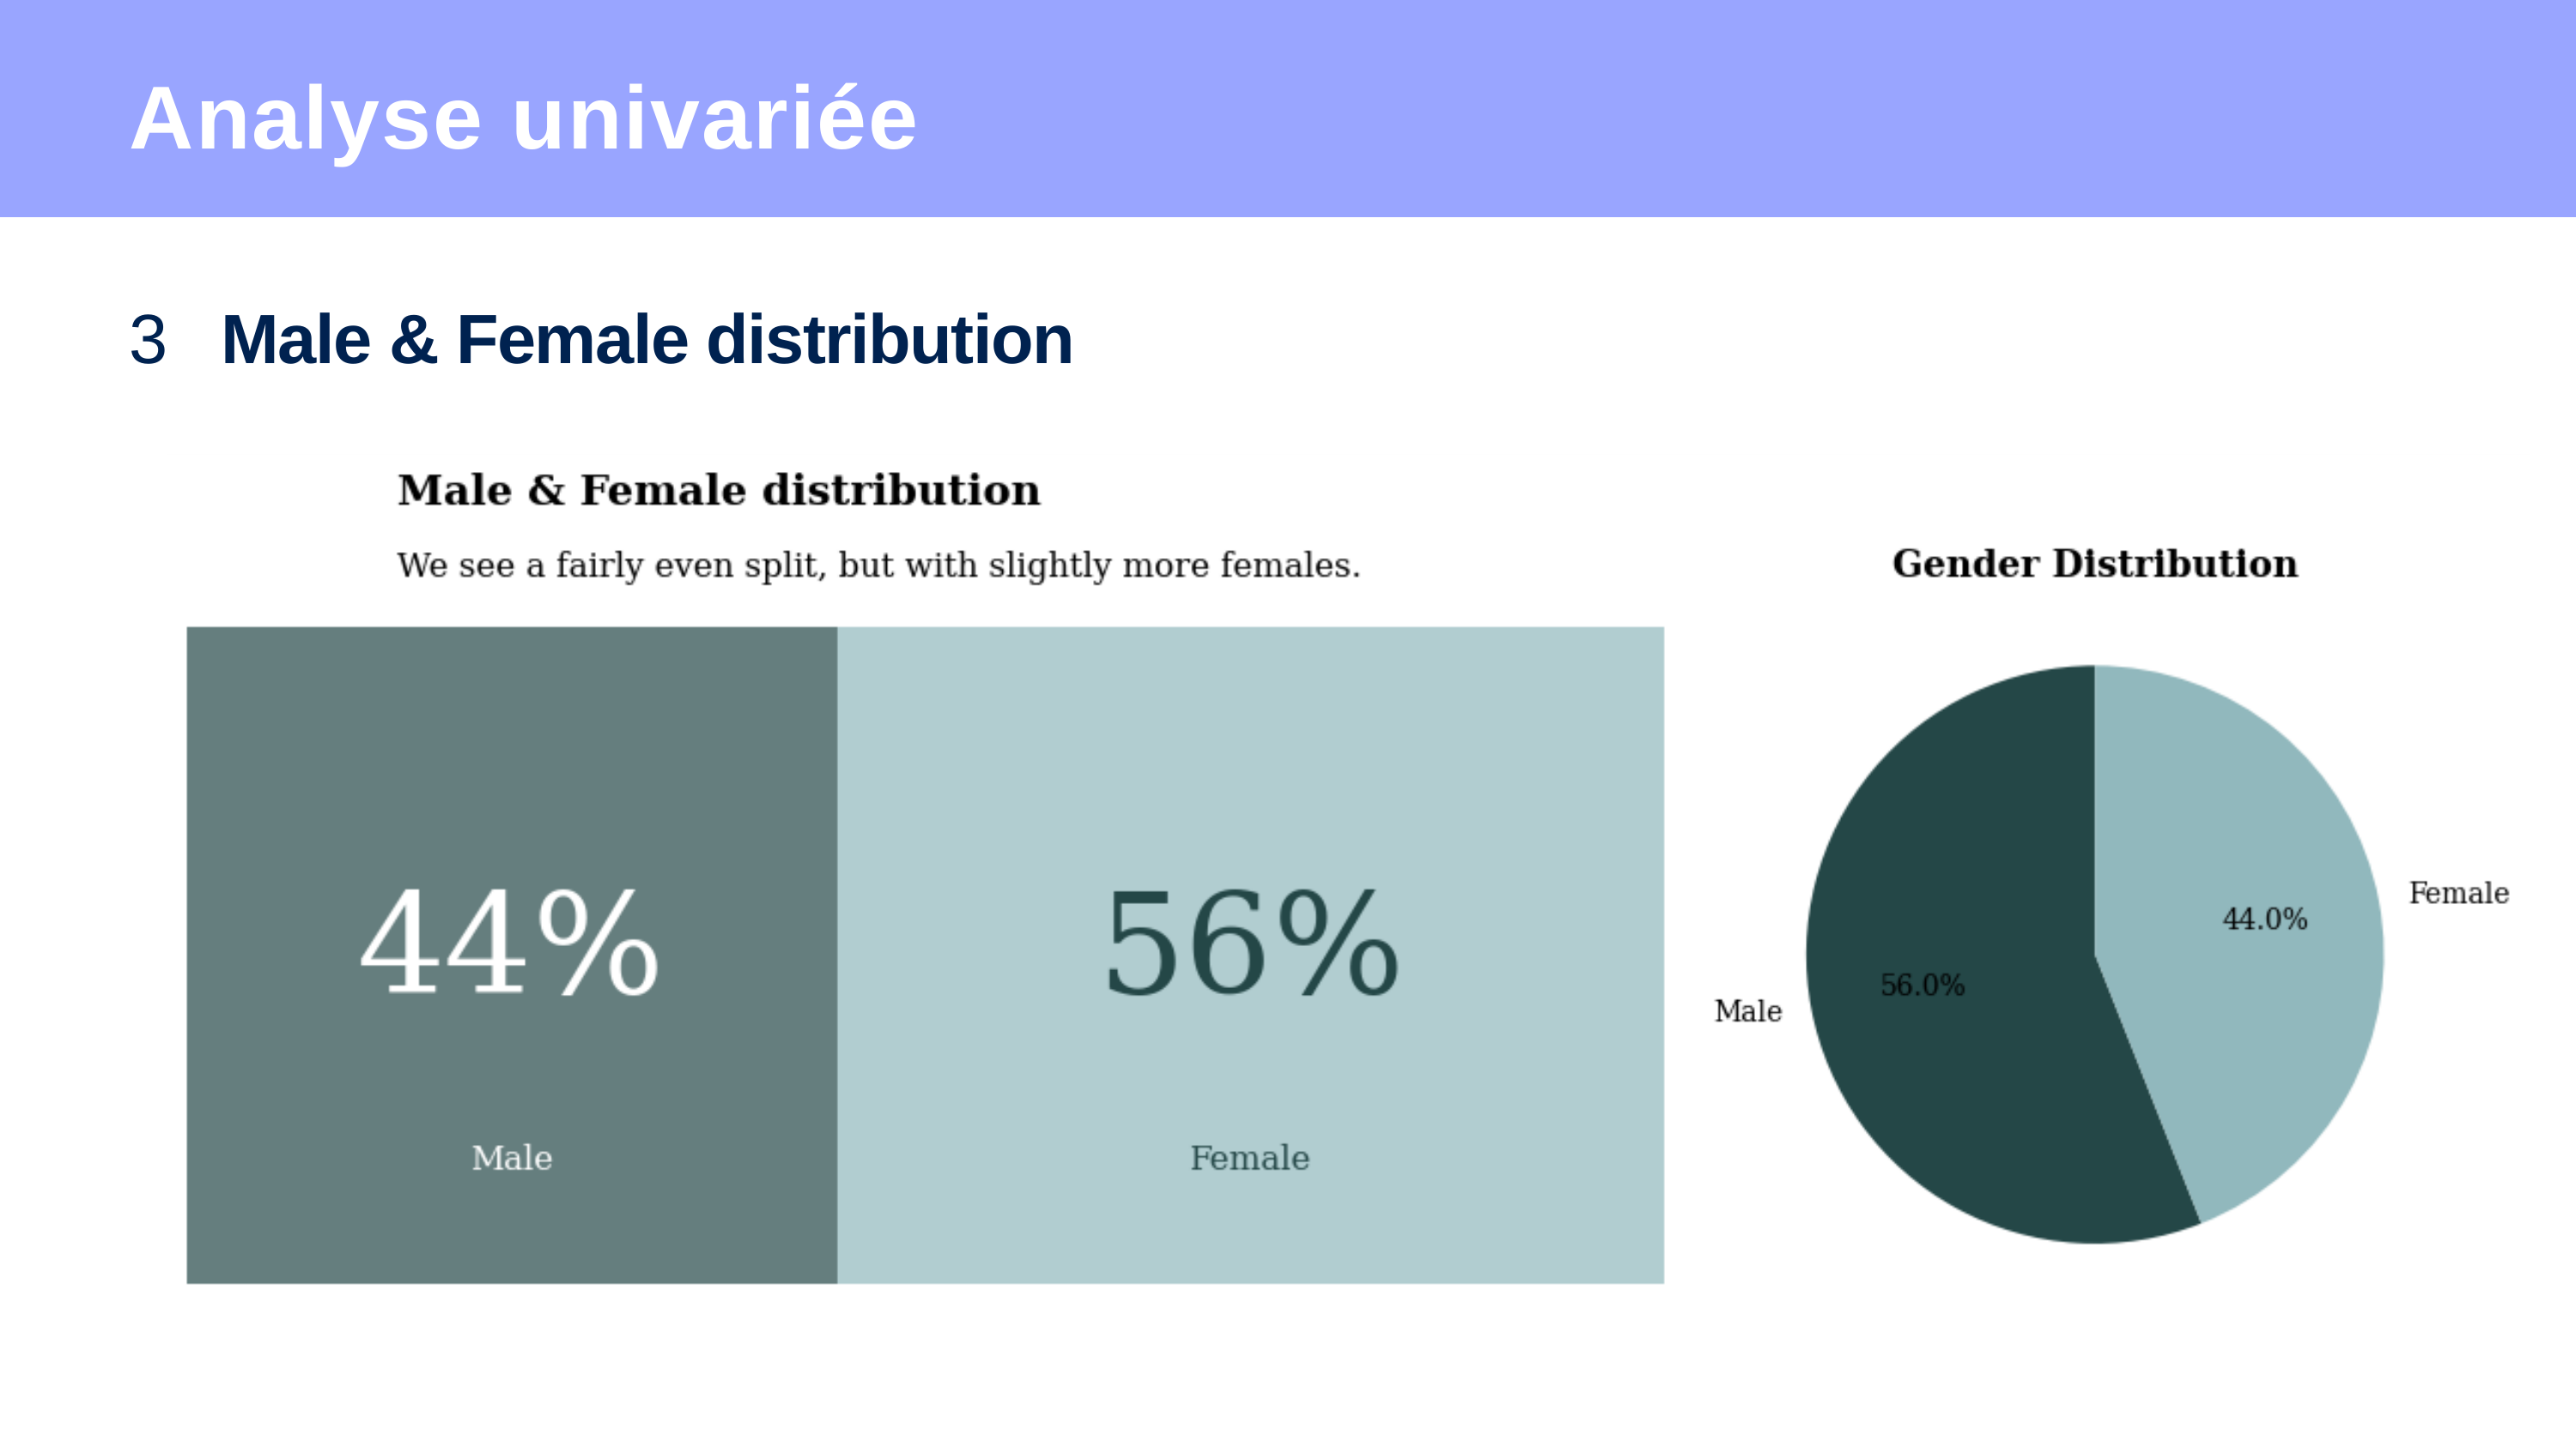

Analyse univariée
3
Male & Female distribution